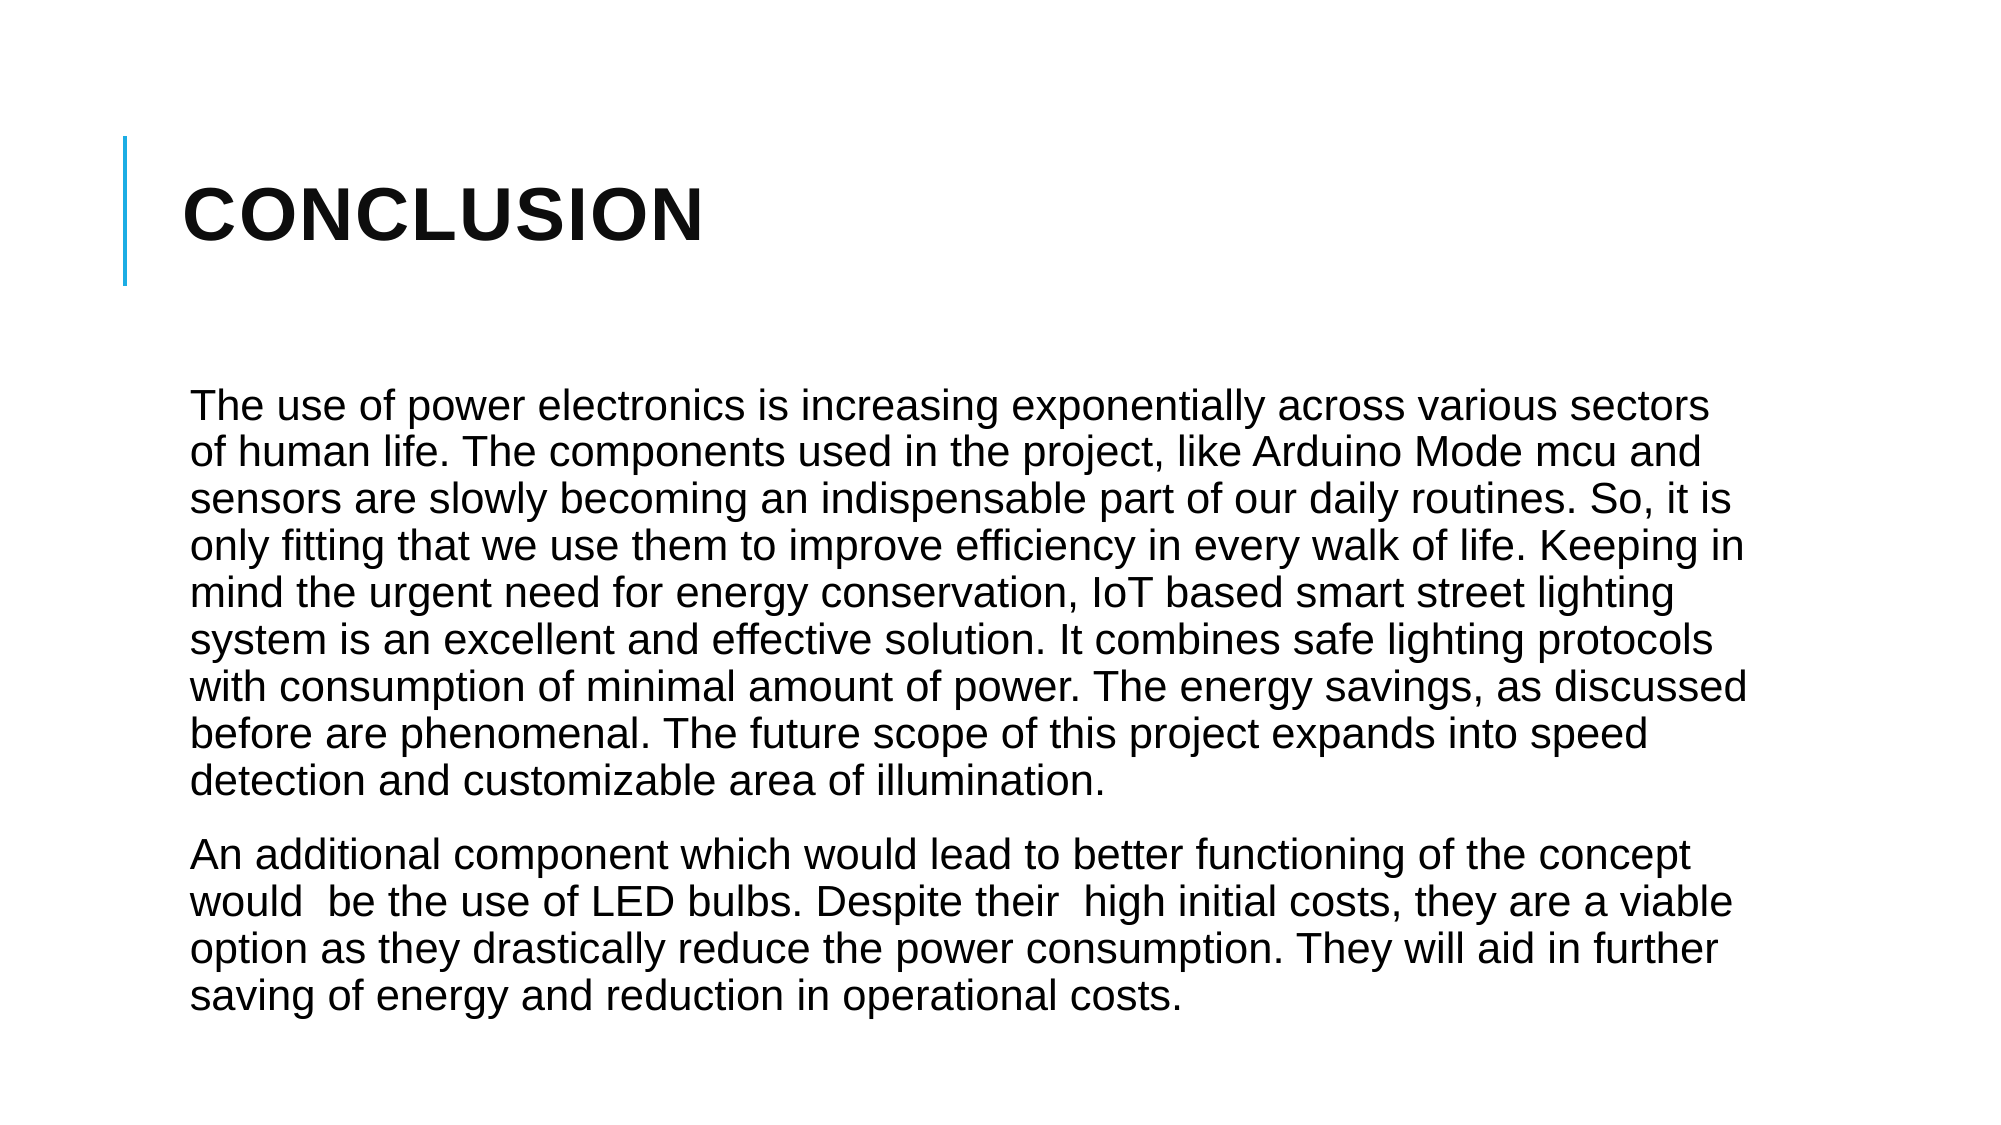

# CONCLUSION
The use of power electronics is increasing exponentially across various sectors of human life. The components used in the project, like Arduino Mode mcu and sensors are slowly becoming an indispensable part of our daily routines. So, it is only fitting that we use them to improve efficiency in every walk of life. Keeping in mind the urgent need for energy conservation, IoT based smart street lighting system is an excellent and effective solution. It combines safe lighting protocols with consumption of minimal amount of power. The energy savings, as discussed before are phenomenal. The future scope of this project expands into speed detection and customizable area of illumination.
An additional component which would lead to better functioning of the concept would  be the use of LED bulbs. Despite their  high initial costs, they are a viable option as they drastically reduce the power consumption. They will aid in further saving of energy and reduction in operational costs.